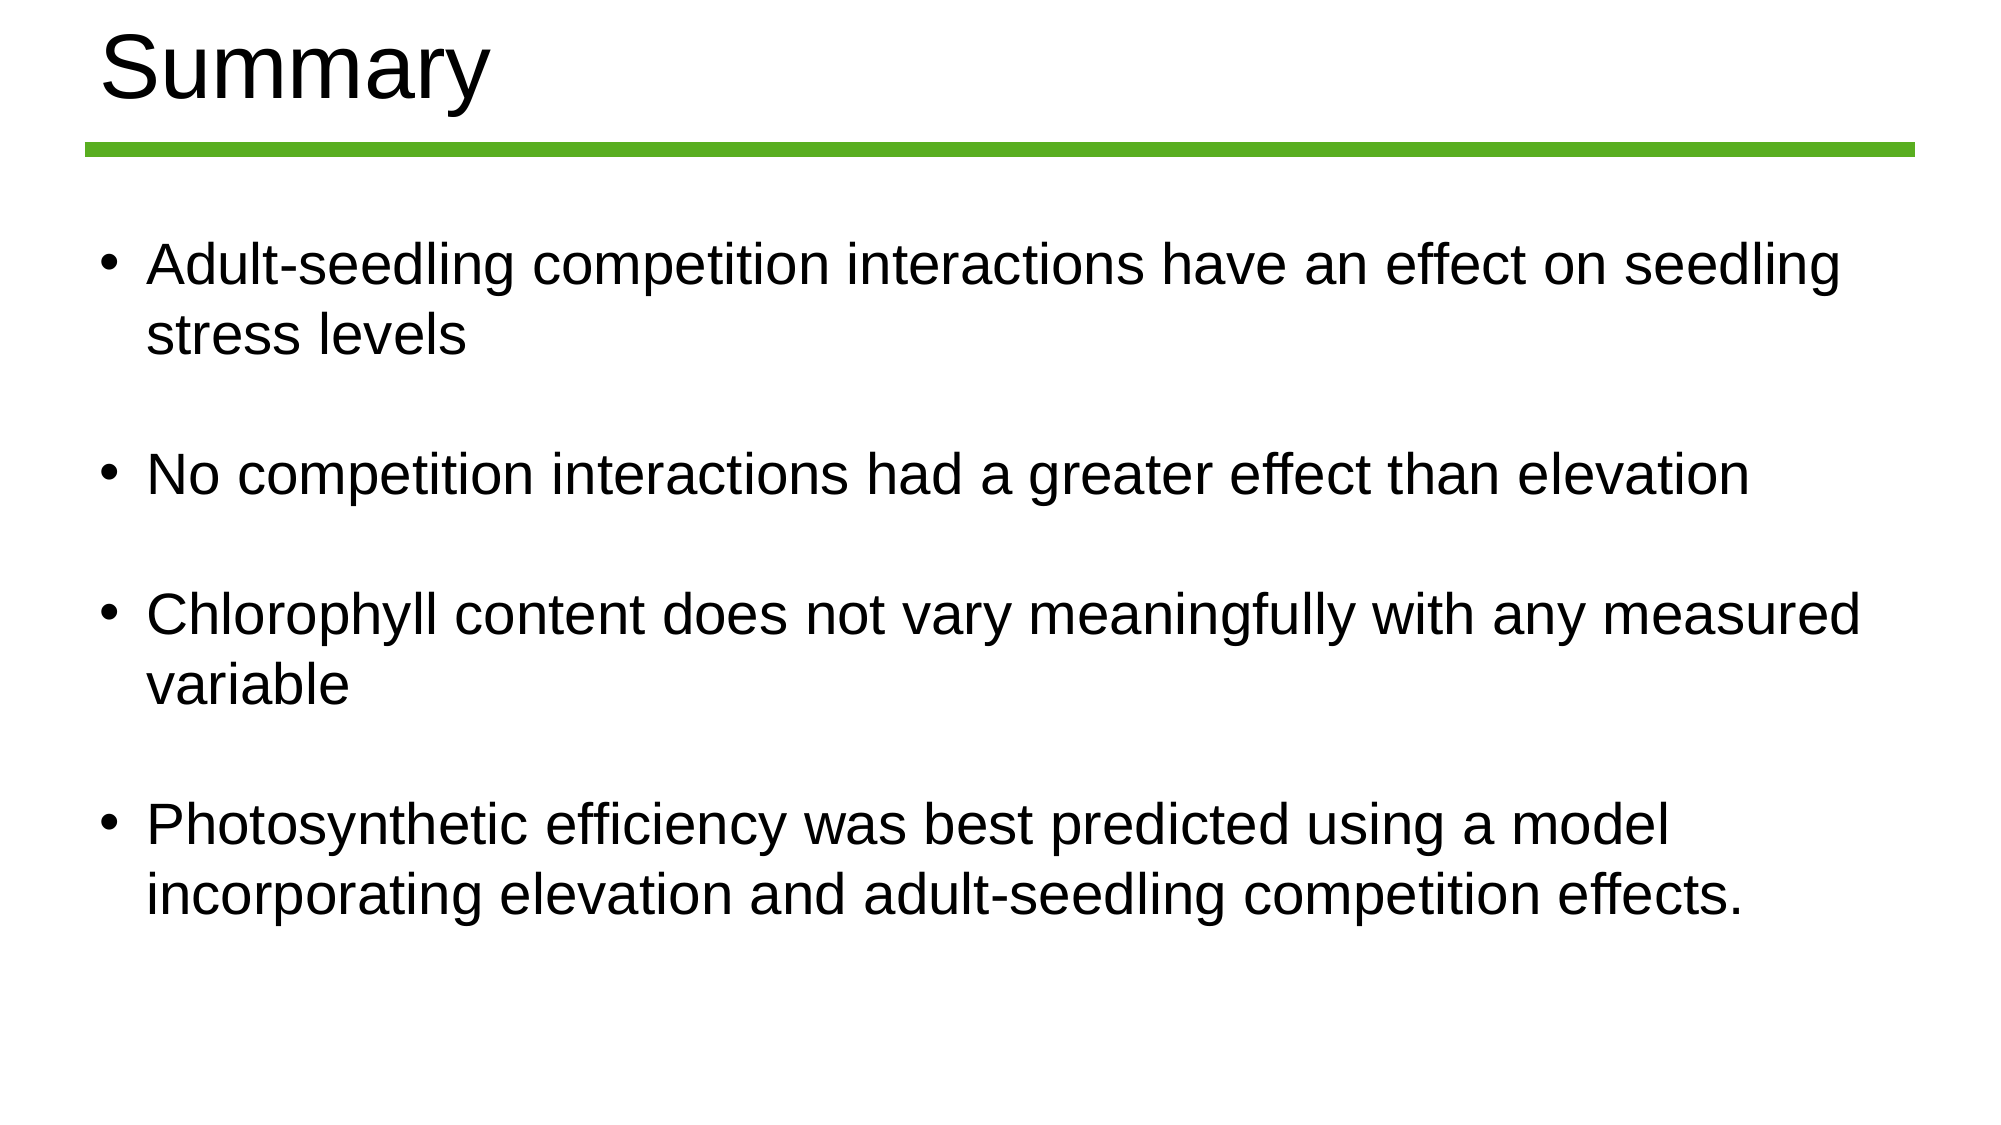

Summary
Adult-seedling competition interactions have an effect on seedling stress levels

No competition interactions had a greater effect than elevation

Chlorophyll content does not vary meaningfully with any measured variable

Photosynthetic efficiency was best predicted using a model incorporating elevation and adult-seedling competition effects.